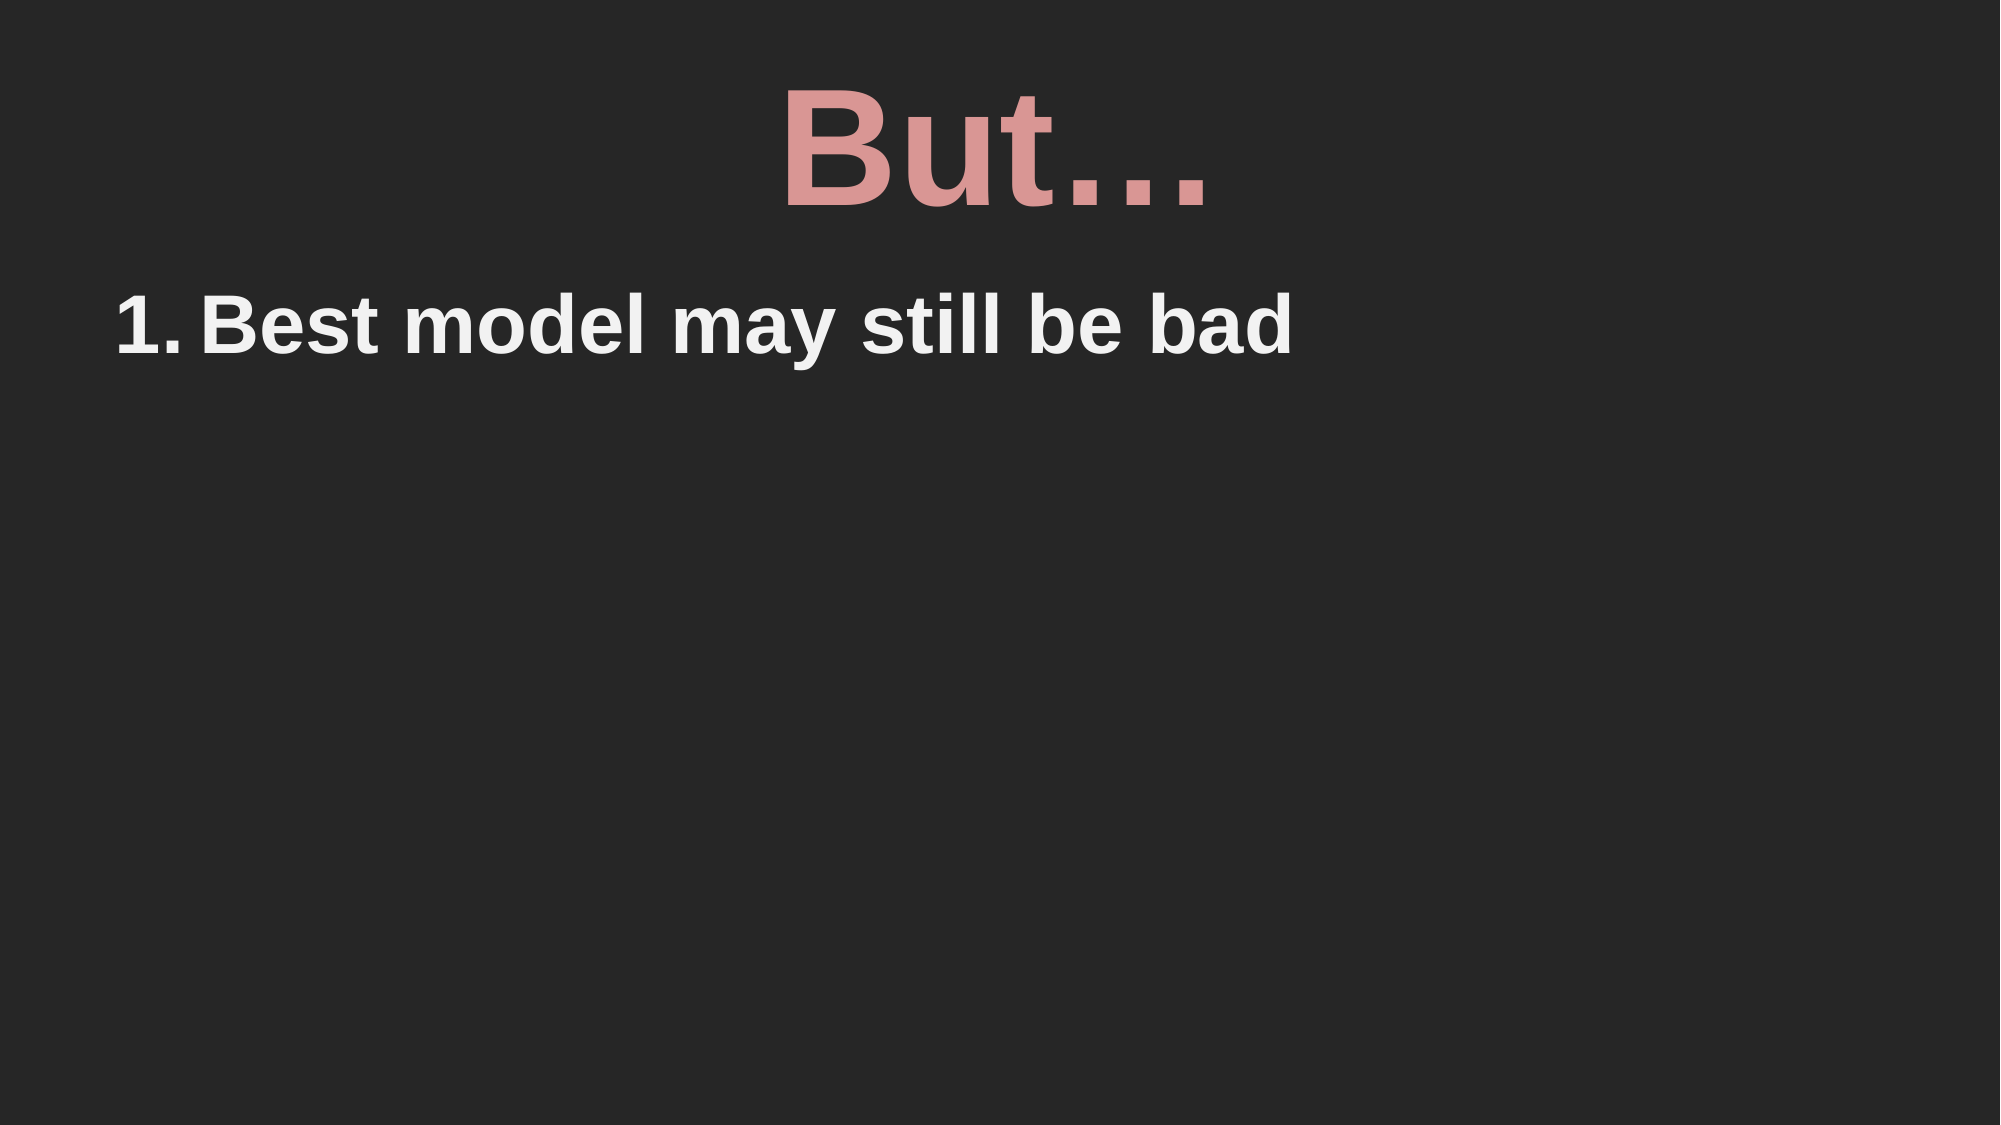

# But…
Best model may still be bad